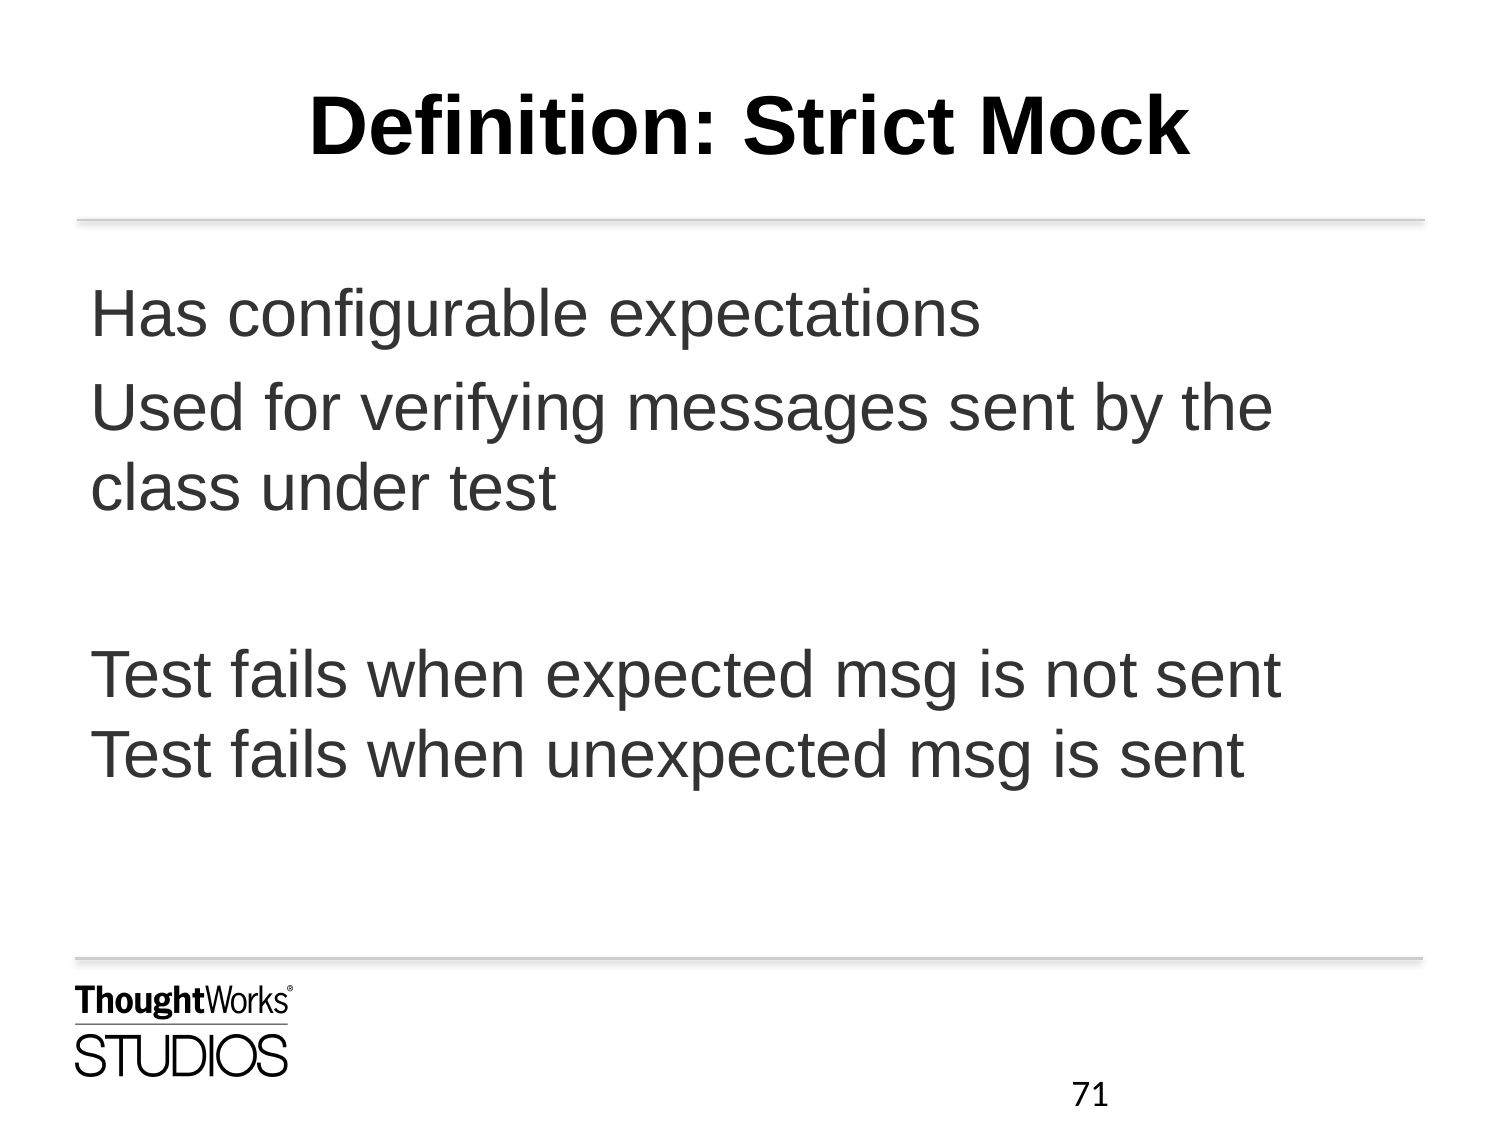

# Definition: Strict Mock
Has configurable expectations
 Used for verifying messages sent by the  class under test

Test fails when expected msg is not sent  Test fails when unexpected msg is sent
71